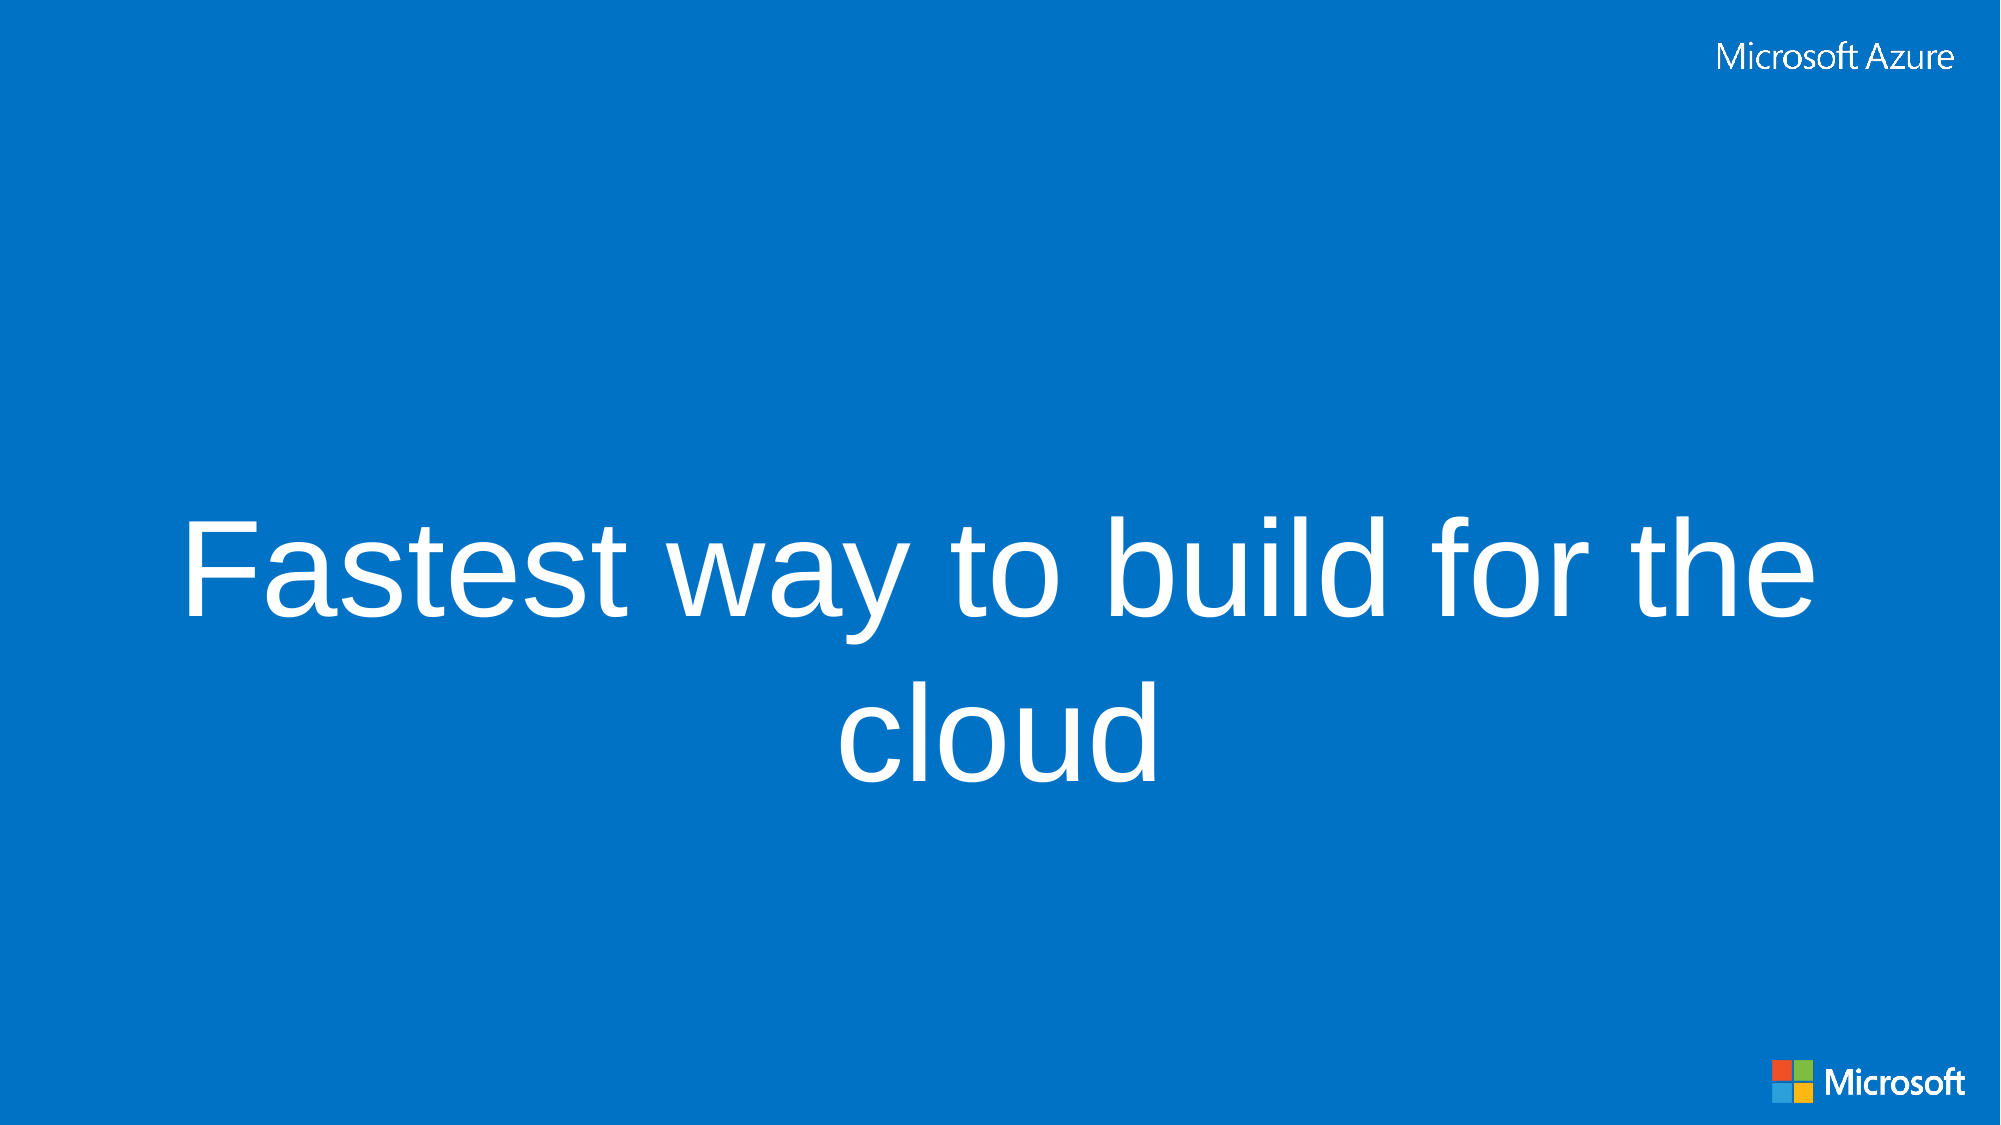

#
Fastest way to build for the cloud